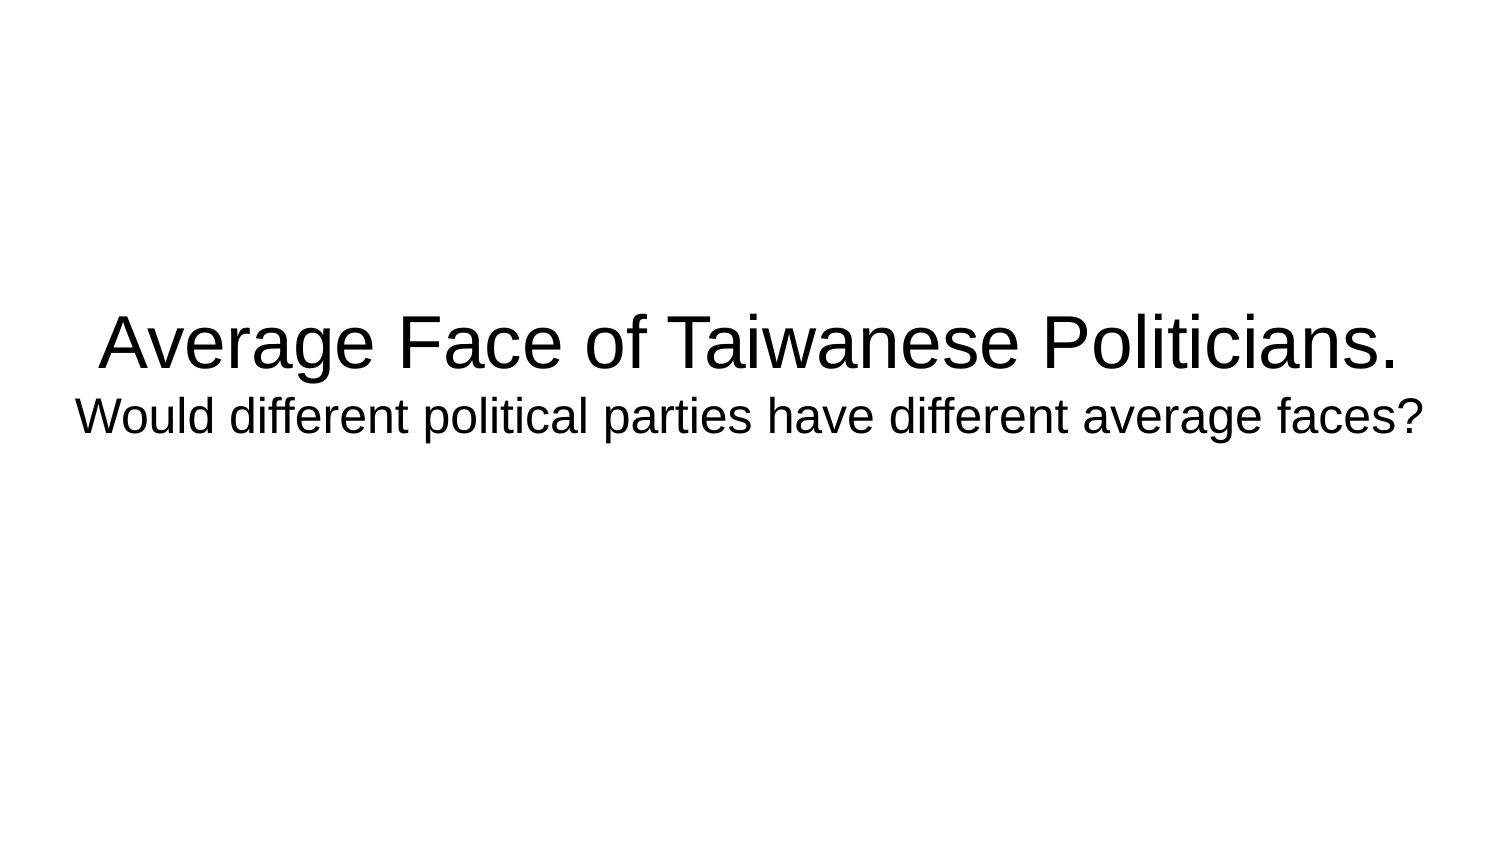

Average Face of Taiwanese Politicians.
Would different political parties have different average faces?